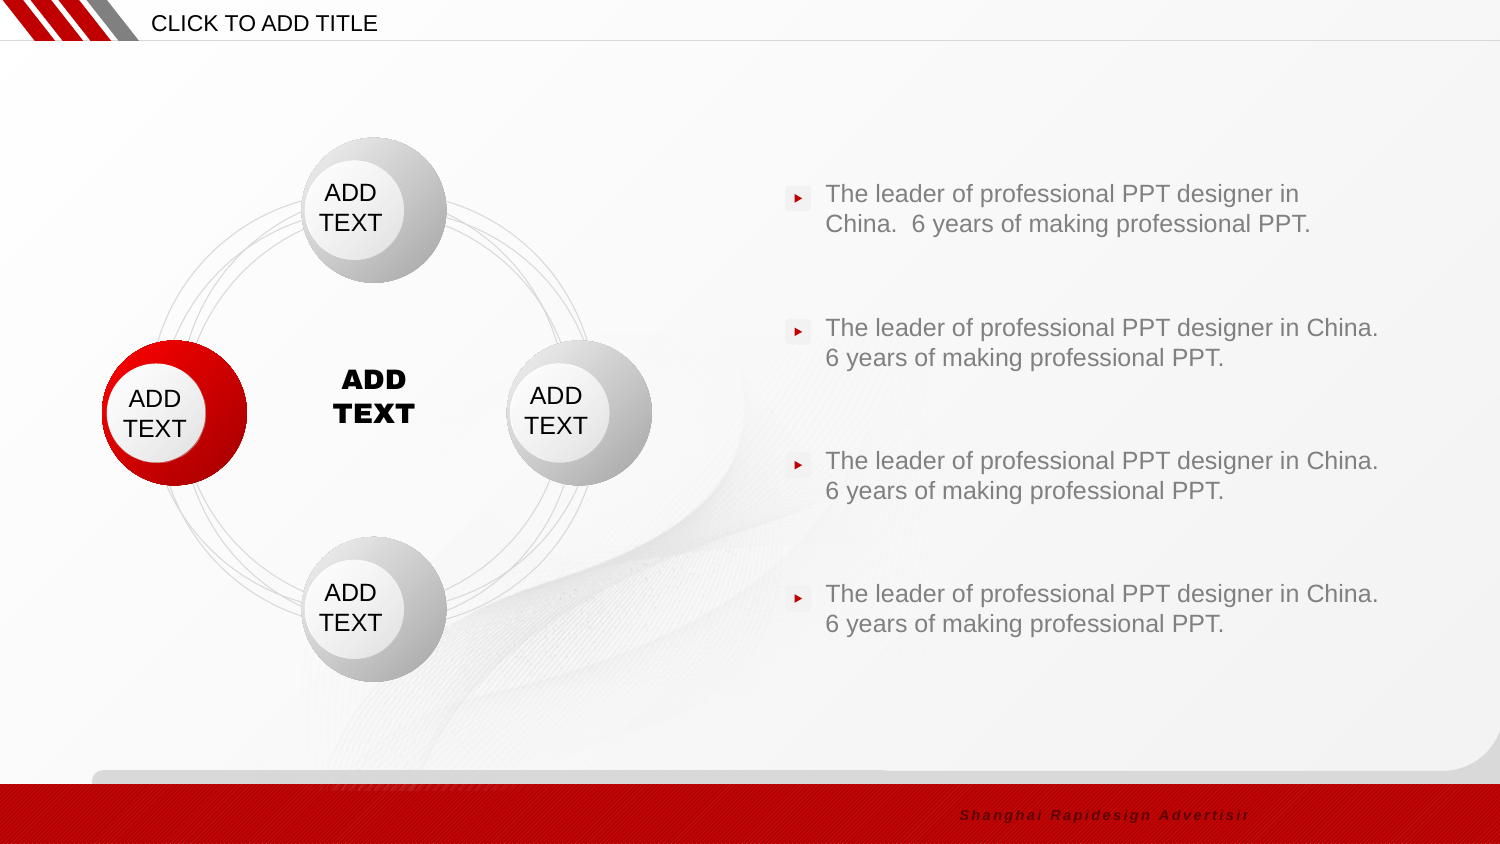

CLICK TO ADD TITLE

ADD TEXT
The leader of professional PPT designer in China.  6 years of making professional PPT.

The leader of professional PPT designer in China. 6 years of making professional PPT.

ADD TEXT

ADD TEXT
ADD
TEXT
The leader of professional PPT designer in China. 6 years of making professional PPT.

ADD TEXT
The leader of professional PPT designer in China. 6 years of making professional PPT.